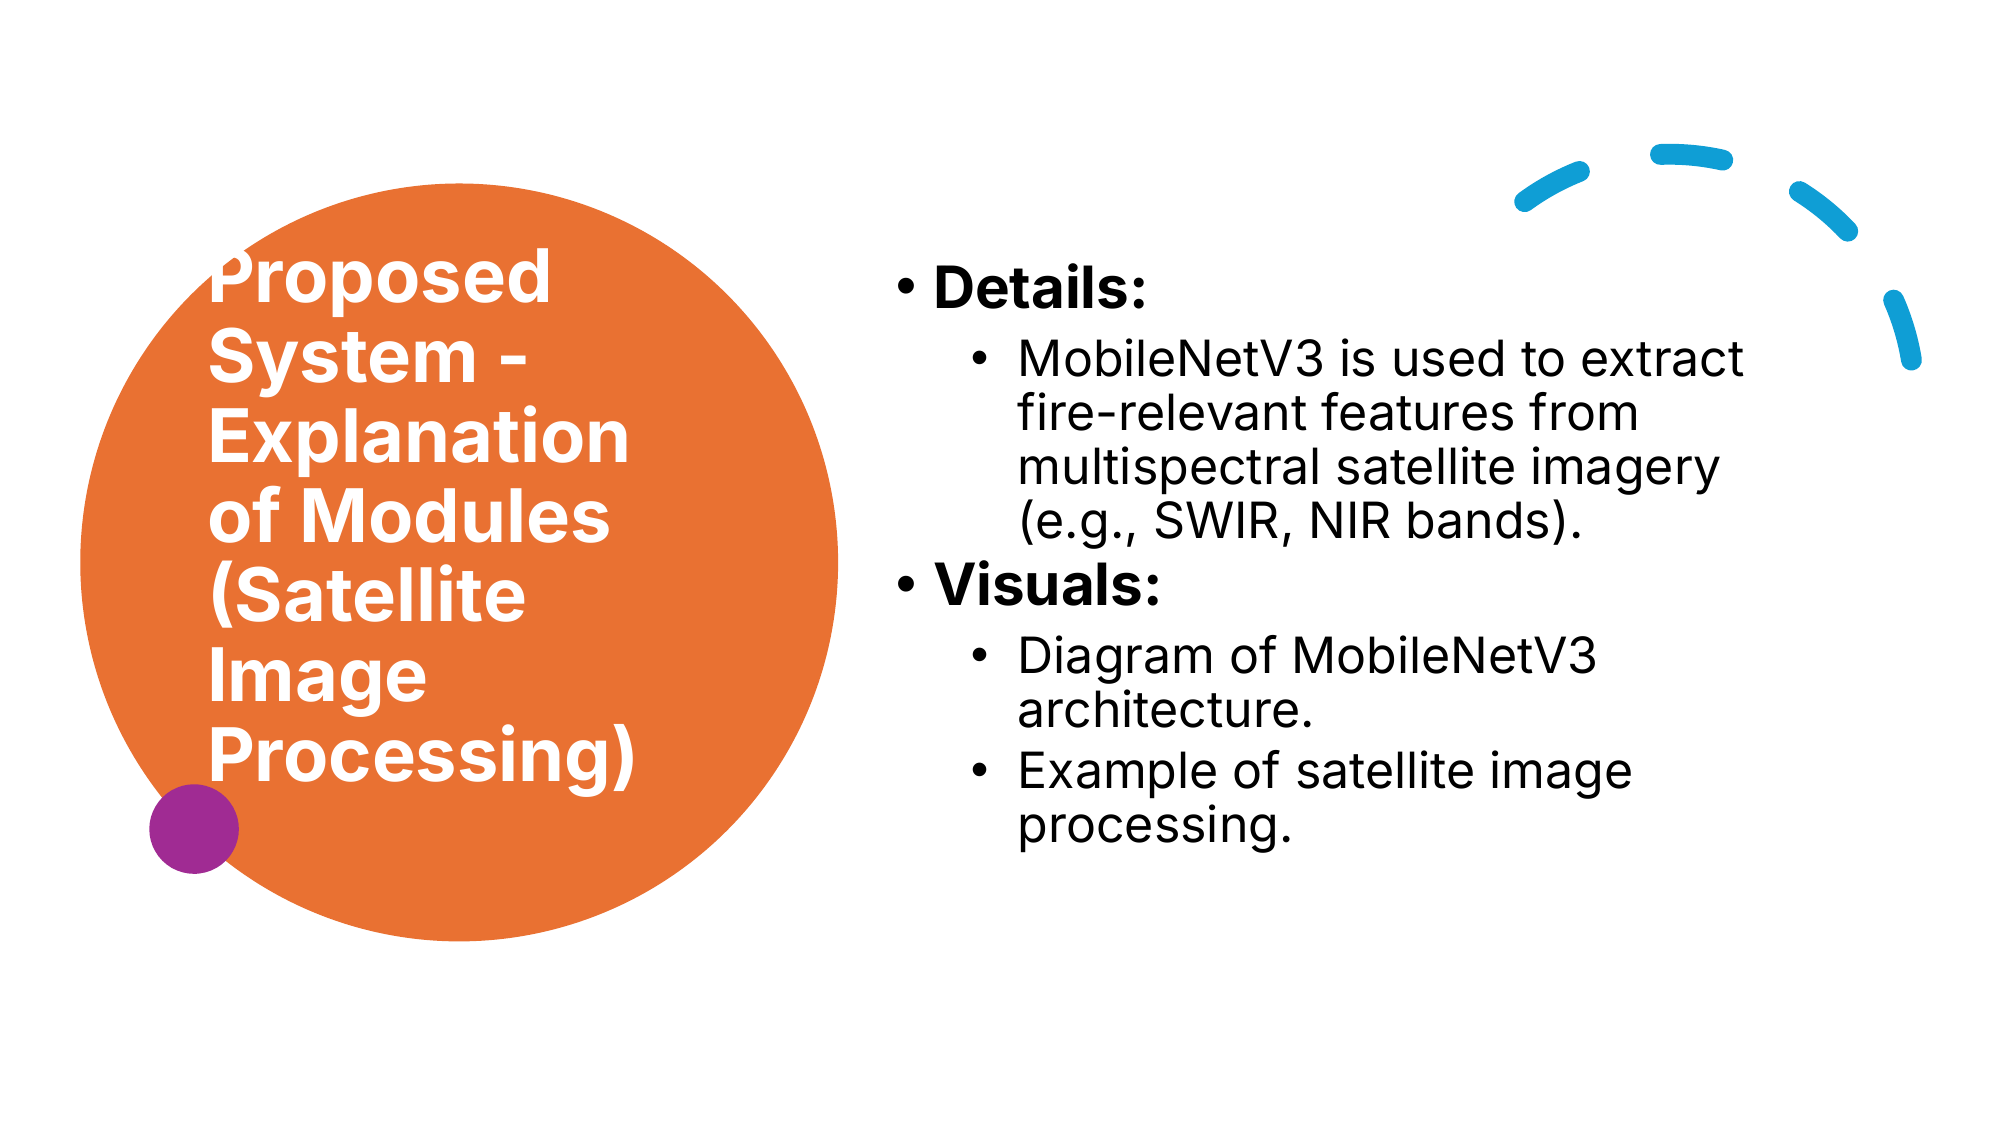

# Proposed System - Explanation of Modules (Satellite Image Processing)
Details:
MobileNetV3 is used to extract fire-relevant features from multispectral satellite imagery (e.g., SWIR, NIR bands).
Visuals:
Diagram of MobileNetV3 architecture.
Example of satellite image processing.